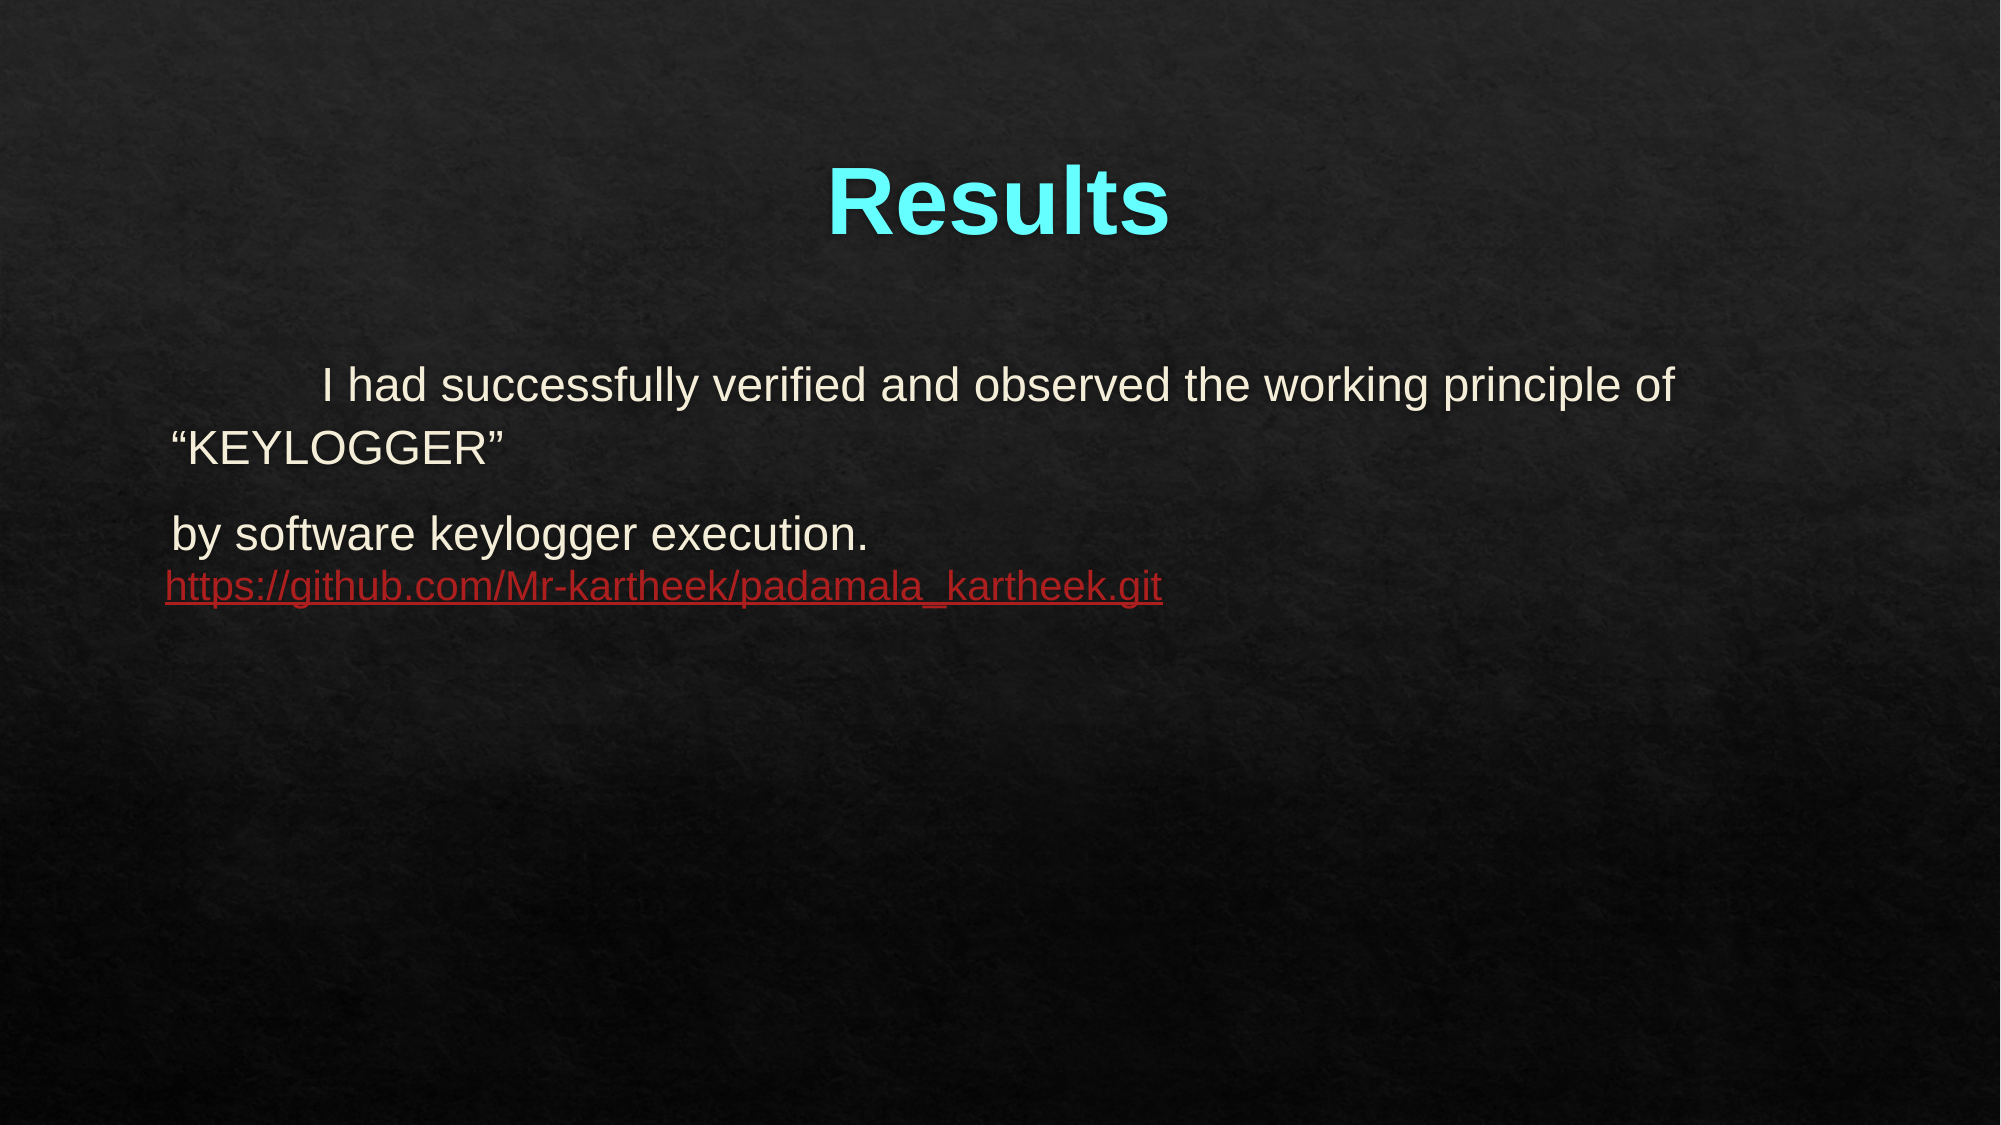

# Results
	I had successfully verified and observed the working principle of “KEYLOGGER”
by software keylogger execution.
https://github.com/Mr-kartheek/padamala_kartheek.git